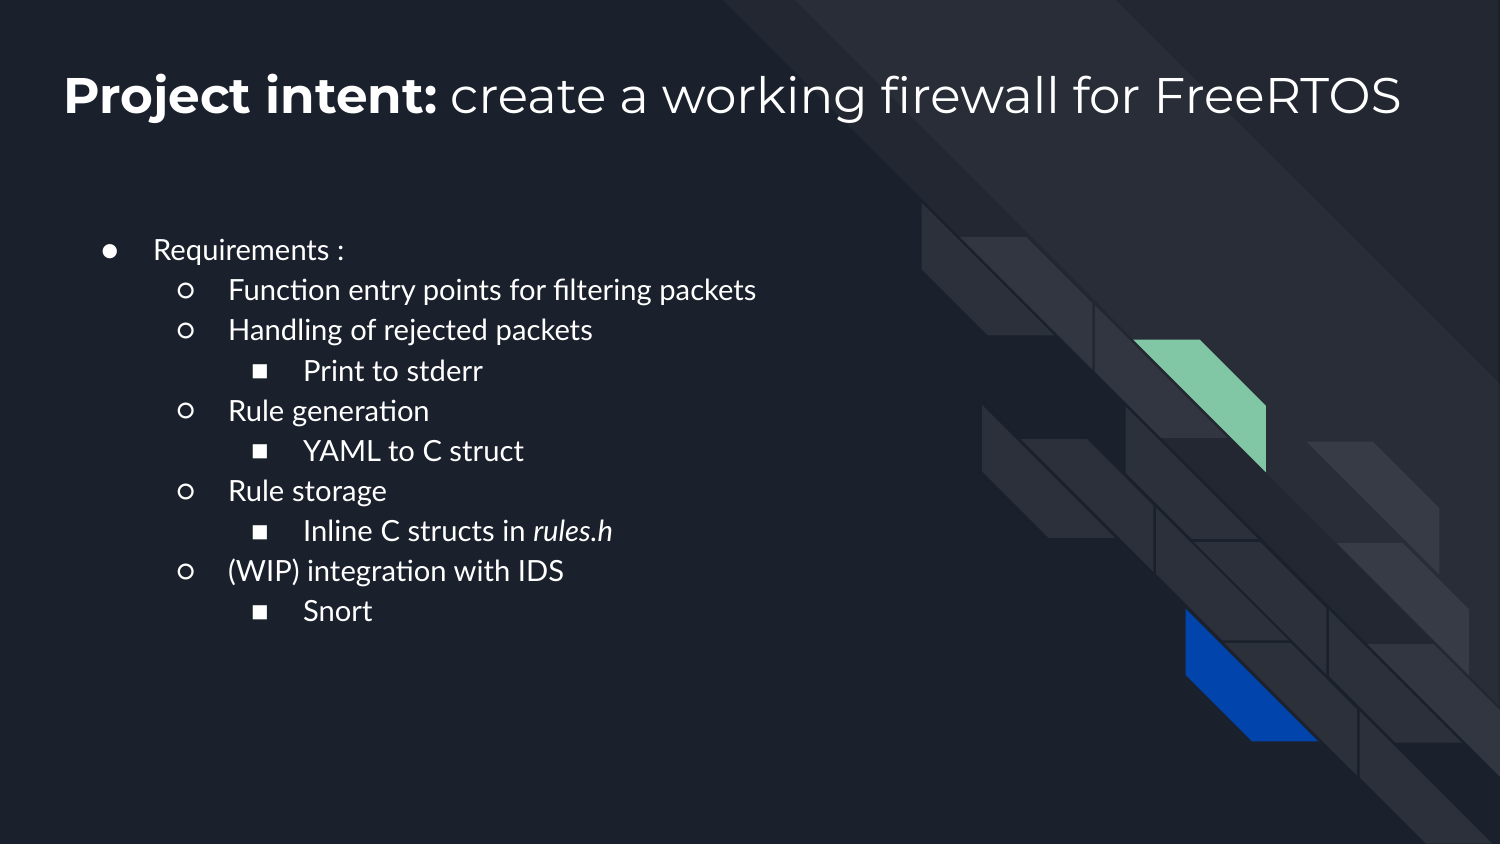

Project intent: create a working firewall for FreeRTOS
Requirements :
Function entry points for filtering packets
Handling of rejected packets
Print to stderr
Rule generation
YAML to C struct
Rule storage
Inline C structs in rules.h
(WIP) integration with IDS
Snort